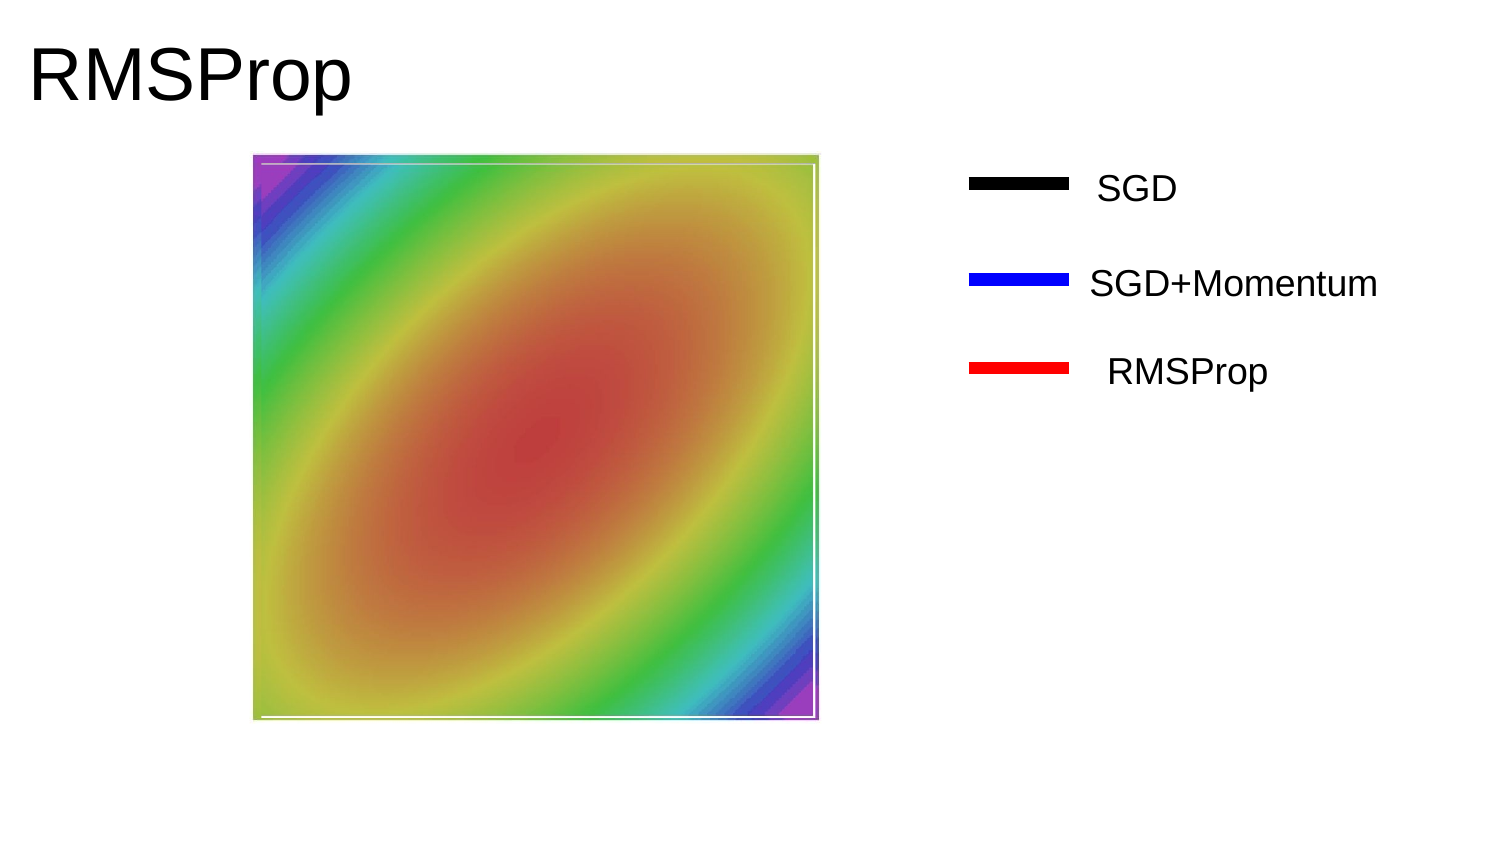

# RMSProp

SGD
SGD+Momentum  RMSProp

Fei-Fei Li & Justin Johnson & Serena Yeung	Lecture 7 -	April 24, 2018